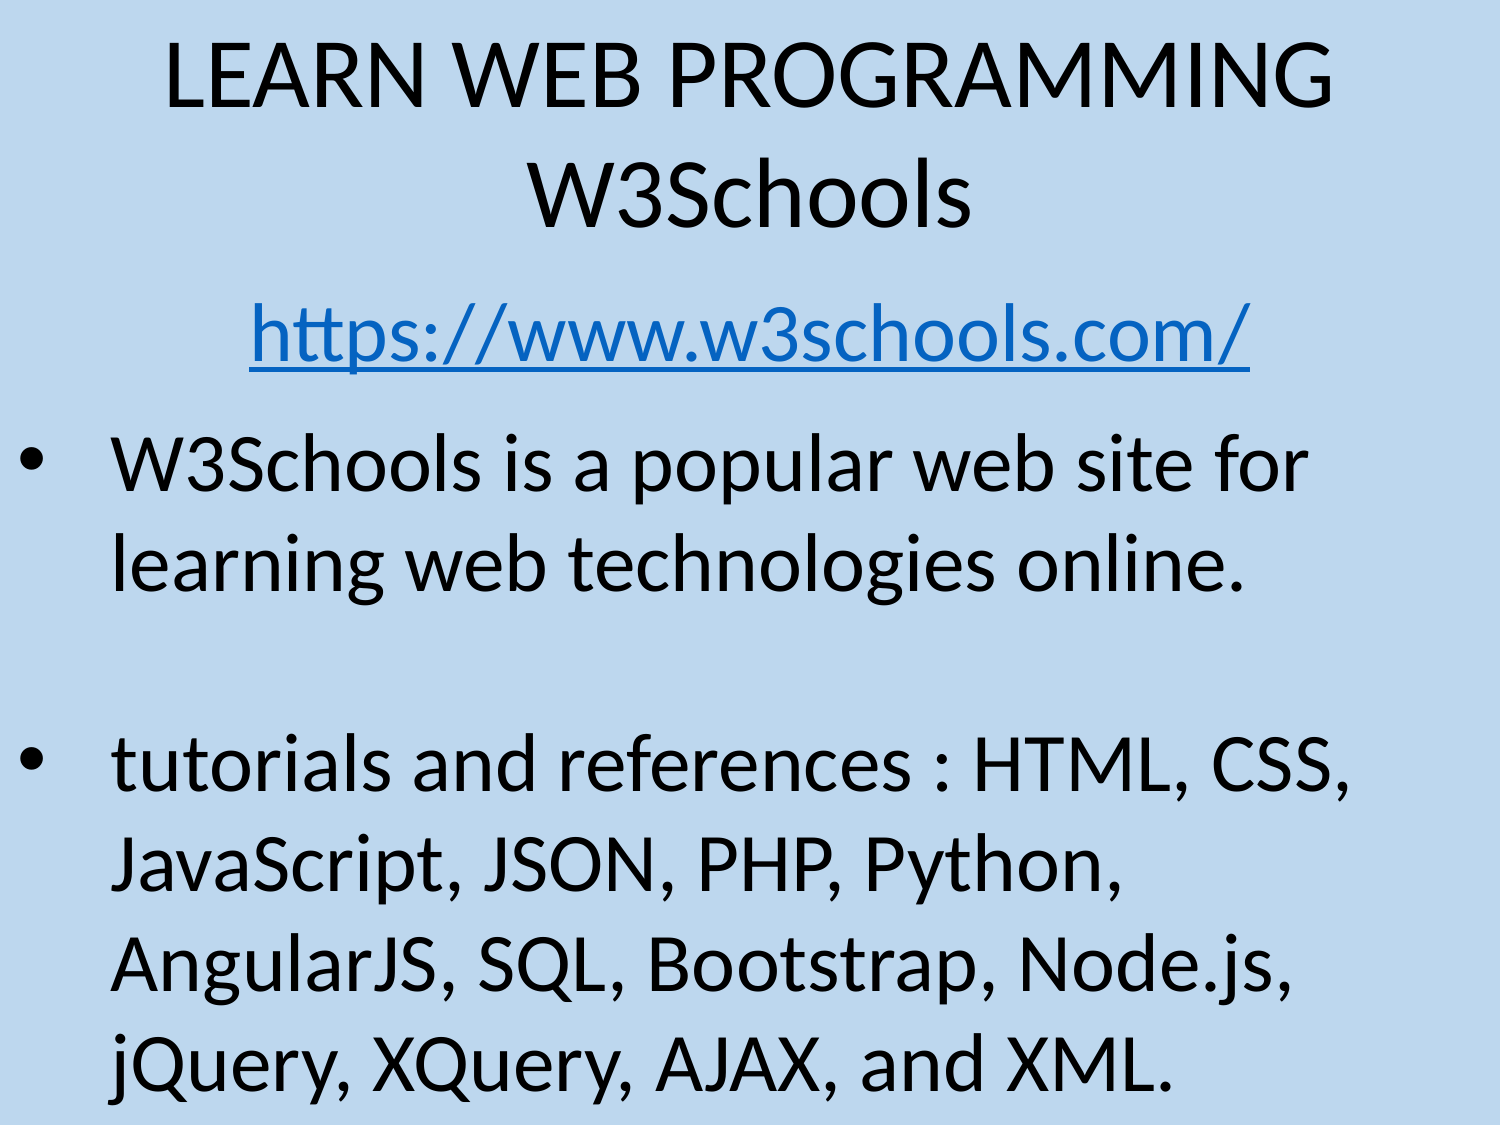

LEARN WEB PROGRAMMING
W3Schools
https://www.w3schools.com/

W3Schools is a popular web site for learning web technologies online.

tutorials and references : HTML, CSS, JavaScript, JSON, PHP, Python, AngularJS, SQL, Bootstrap, Node.js, jQuery, XQuery, AJAX, and XML.